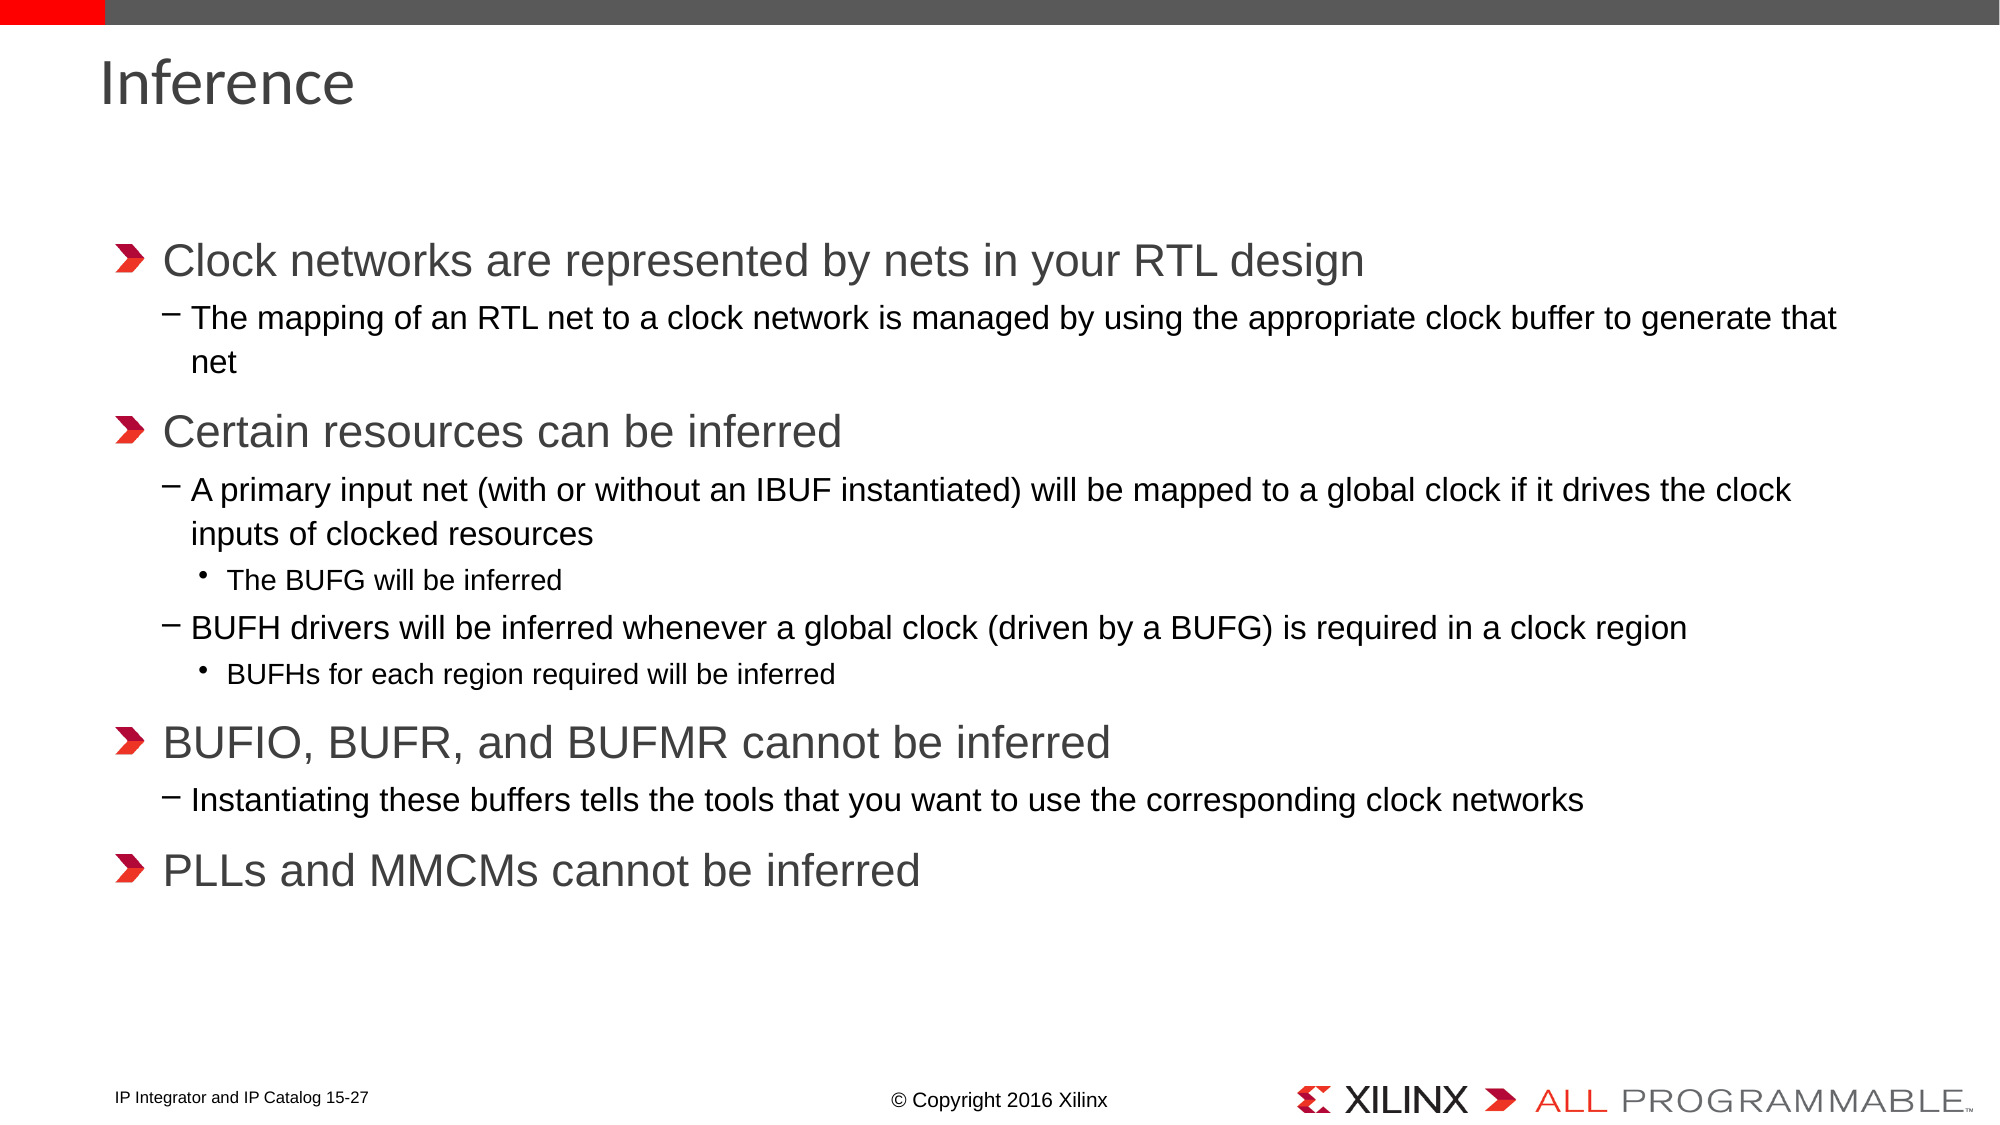

# Inference
Clock networks are represented by nets in your RTL design
The mapping of an RTL net to a clock network is managed by using the appropriate clock buffer to generate that net
Certain resources can be inferred
A primary input net (with or without an IBUF instantiated) will be mapped to a global clock if it drives the clock inputs of clocked resources
The BUFG will be inferred
BUFH drivers will be inferred whenever a global clock (driven by a BUFG) is required in a clock region
BUFHs for each region required will be inferred
BUFIO, BUFR, and BUFMR cannot be inferred
Instantiating these buffers tells the tools that you want to use the corresponding clock networks
PLLs and MMCMs cannot be inferred

IP Integrator and IP Catalog 15-27
© Copyright 2016 Xilinx